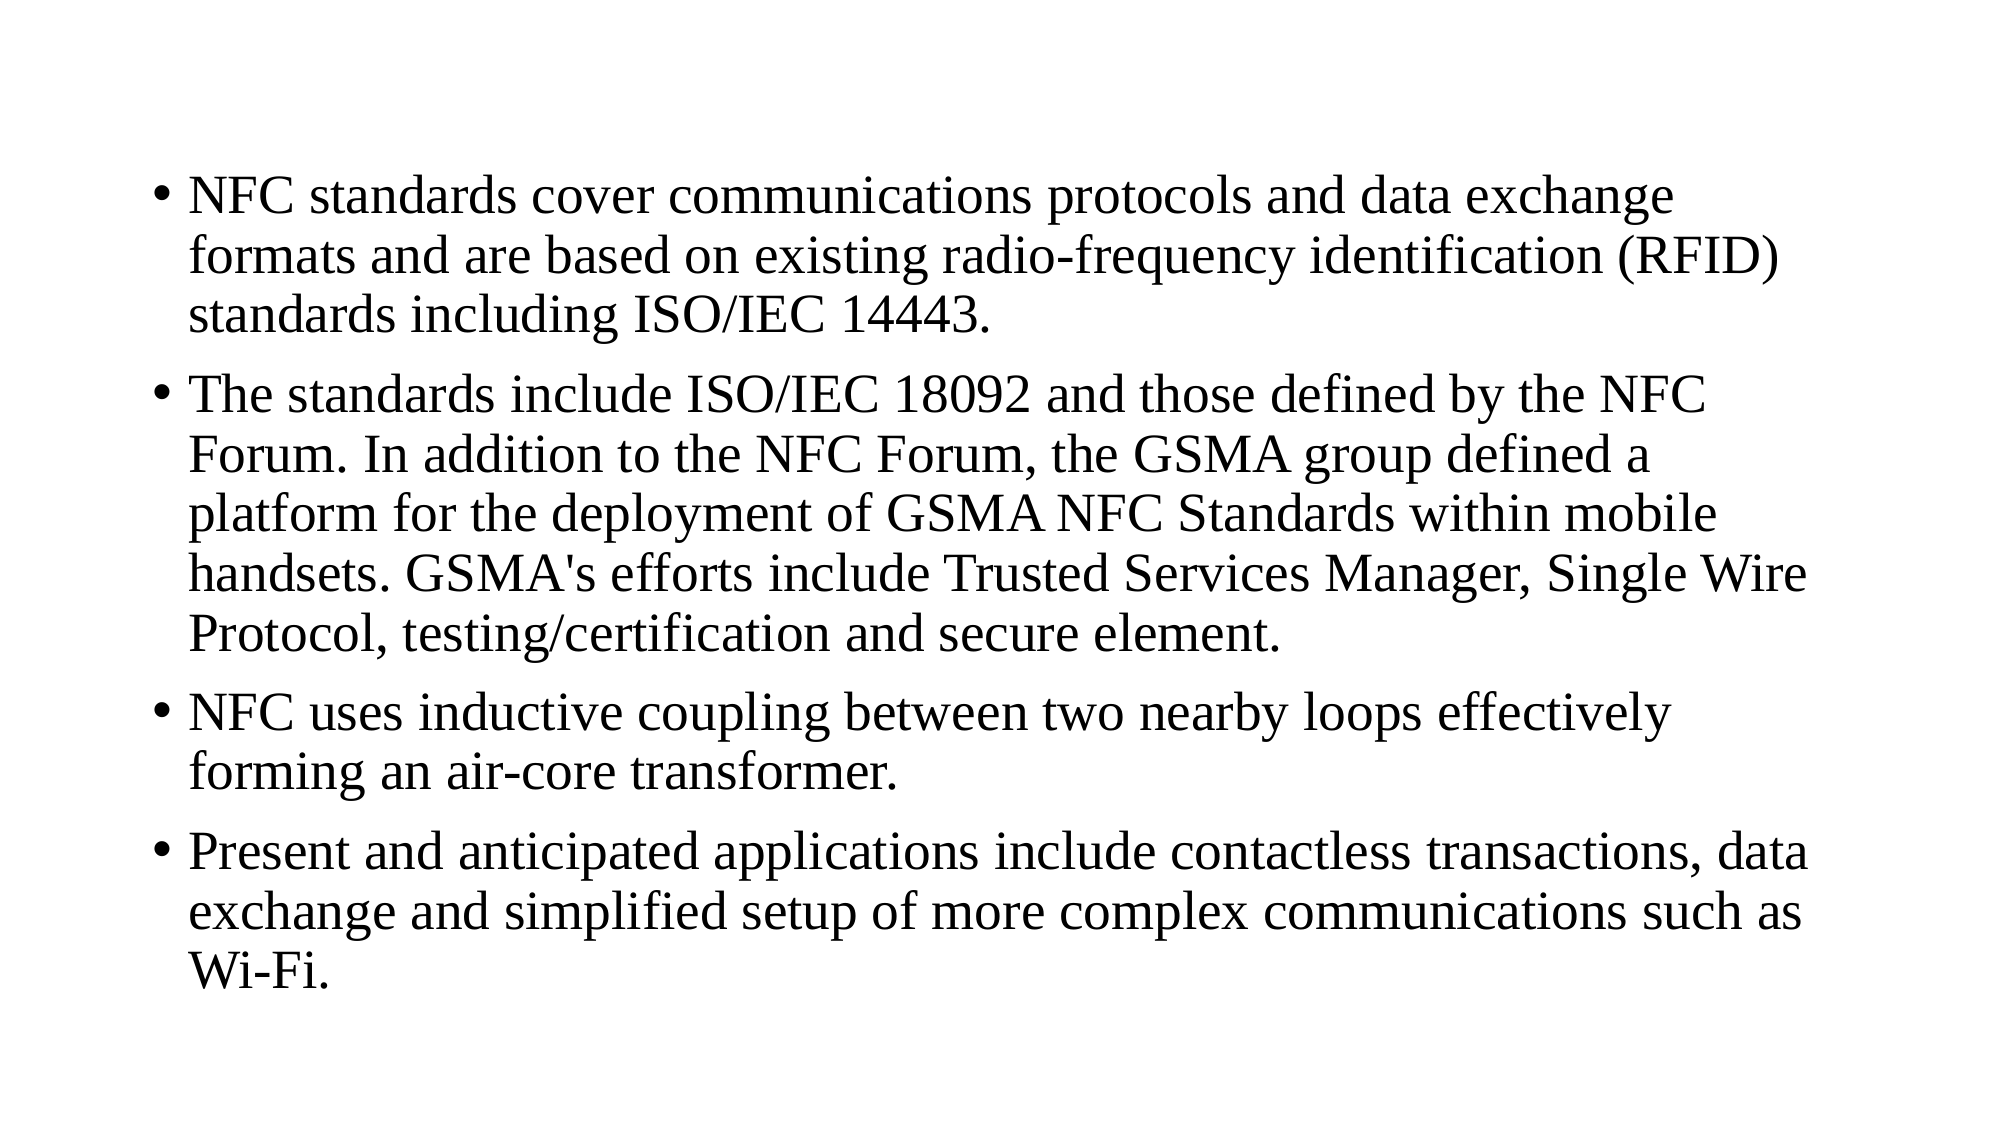

NFC standards cover communications protocols and data exchange formats and are based on existing radio-frequency identification (RFID) standards including ISO/IEC 14443.
The standards include ISO/IEC 18092 and those defined by the NFC Forum. In addition to the NFC Forum, the GSMA group defined a platform for the deployment of GSMA NFC Standards within mobile handsets. GSMA's efforts include Trusted Services Manager, Single Wire Protocol, testing/certification and secure element.
NFC uses inductive coupling between two nearby loops effectively forming an air-core transformer.
Present and anticipated applications include contactless transactions, data exchange and simplified setup of more complex communications such as Wi-Fi.